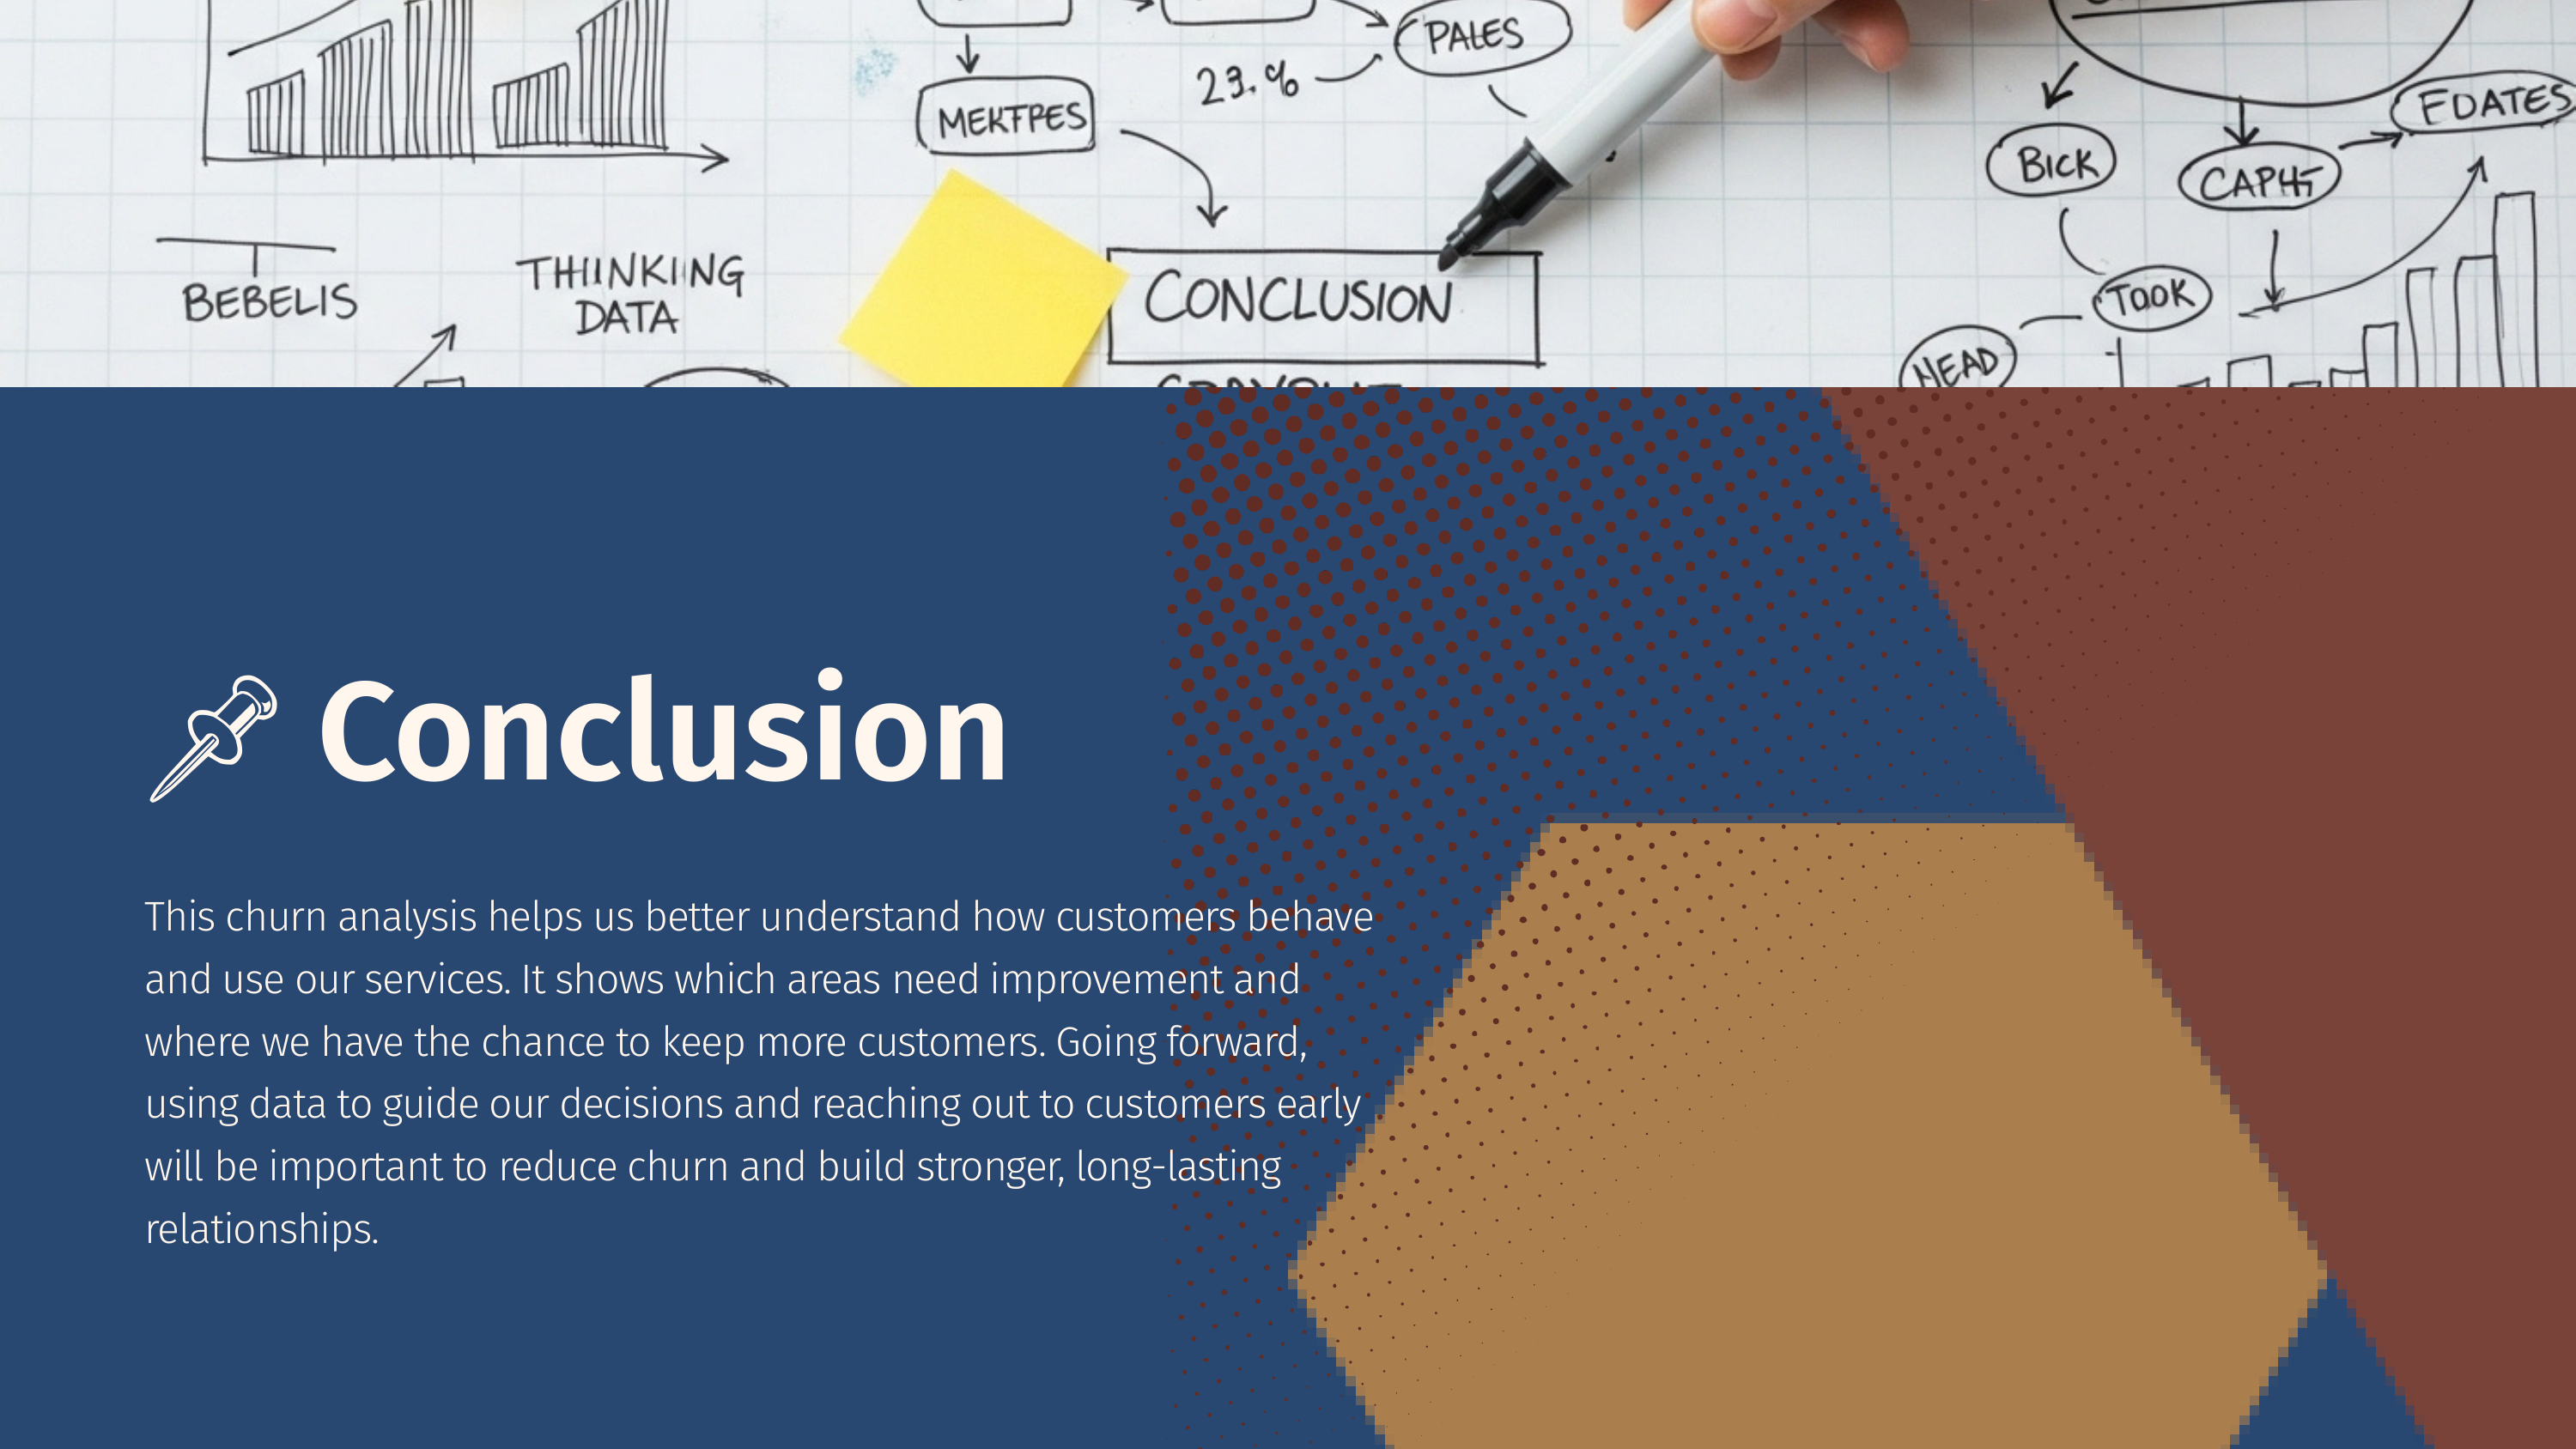

📌 Conclusion
This churn analysis helps us better understand how customers behave and use our services. It shows which areas need improvement and where we have the chance to keep more customers. Going forward, using data to guide our decisions and reaching out to customers early will be important to reduce churn and build stronger, long-lasting relationships.